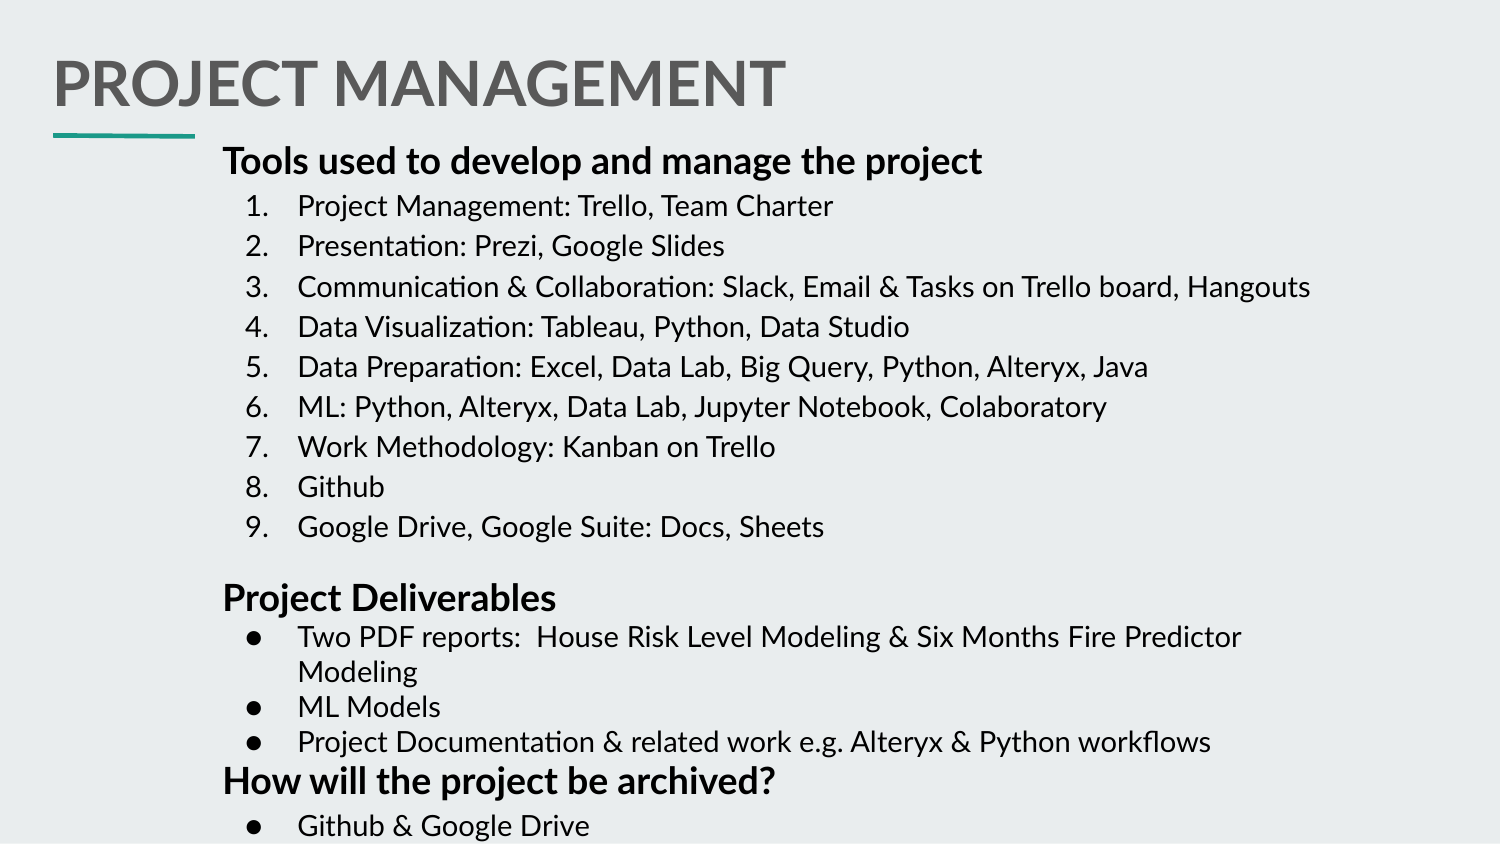

PROJECT MANAGEMENT
Tools used to develop and manage the project
Project Management: Trello, Team Charter
Presentation: Prezi, Google Slides
Communication & Collaboration: Slack, Email & Tasks on Trello board, Hangouts
Data Visualization: Tableau, Python, Data Studio
Data Preparation: Excel, Data Lab, Big Query, Python, Alteryx, Java
ML: Python, Alteryx, Data Lab, Jupyter Notebook, Colaboratory
Work Methodology: Kanban on Trello
Github
Google Drive, Google Suite: Docs, Sheets
Project Deliverables
Two PDF reports:  House Risk Level Modeling & Six Months Fire Predictor Modeling
ML Models
Project Documentation & related work e.g. Alteryx & Python workflows
How will the project be archived?
Github & Google Drive